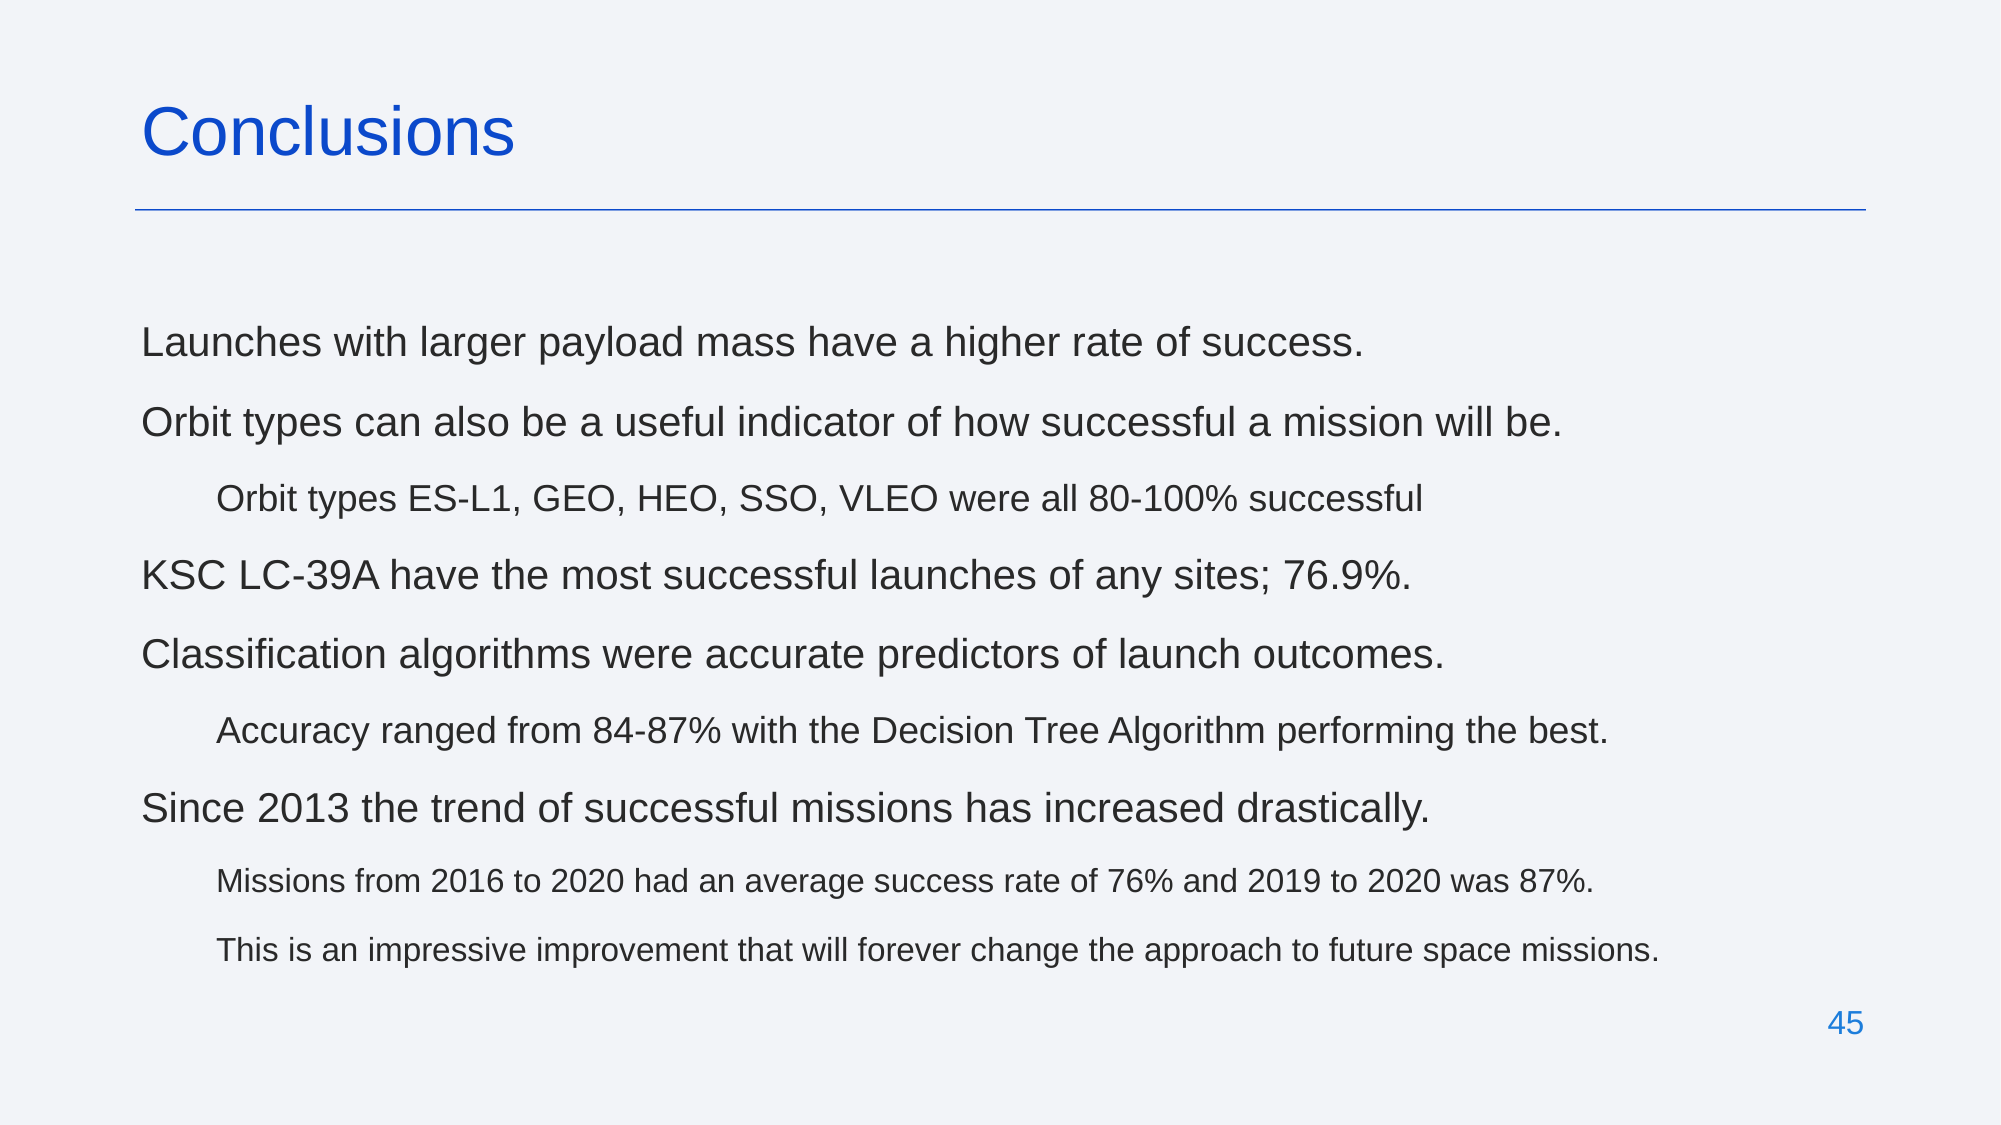

Conclusions
Launches with larger payload mass have a higher rate of success.
Orbit types can also be a useful indicator of how successful a mission will be.
Orbit types ES-L1, GEO, HEO, SSO, VLEO were all 80-100% successful
KSC LC-39A have the most successful launches of any sites; 76.9%.
Classification algorithms were accurate predictors of launch outcomes.
Accuracy ranged from 84-87% with the Decision Tree Algorithm performing the best.
Since 2013 the trend of successful missions has increased drastically.
Missions from 2016 to 2020 had an average success rate of 76% and 2019 to 2020 was 87%.
This is an impressive improvement that will forever change the approach to future space missions.
45